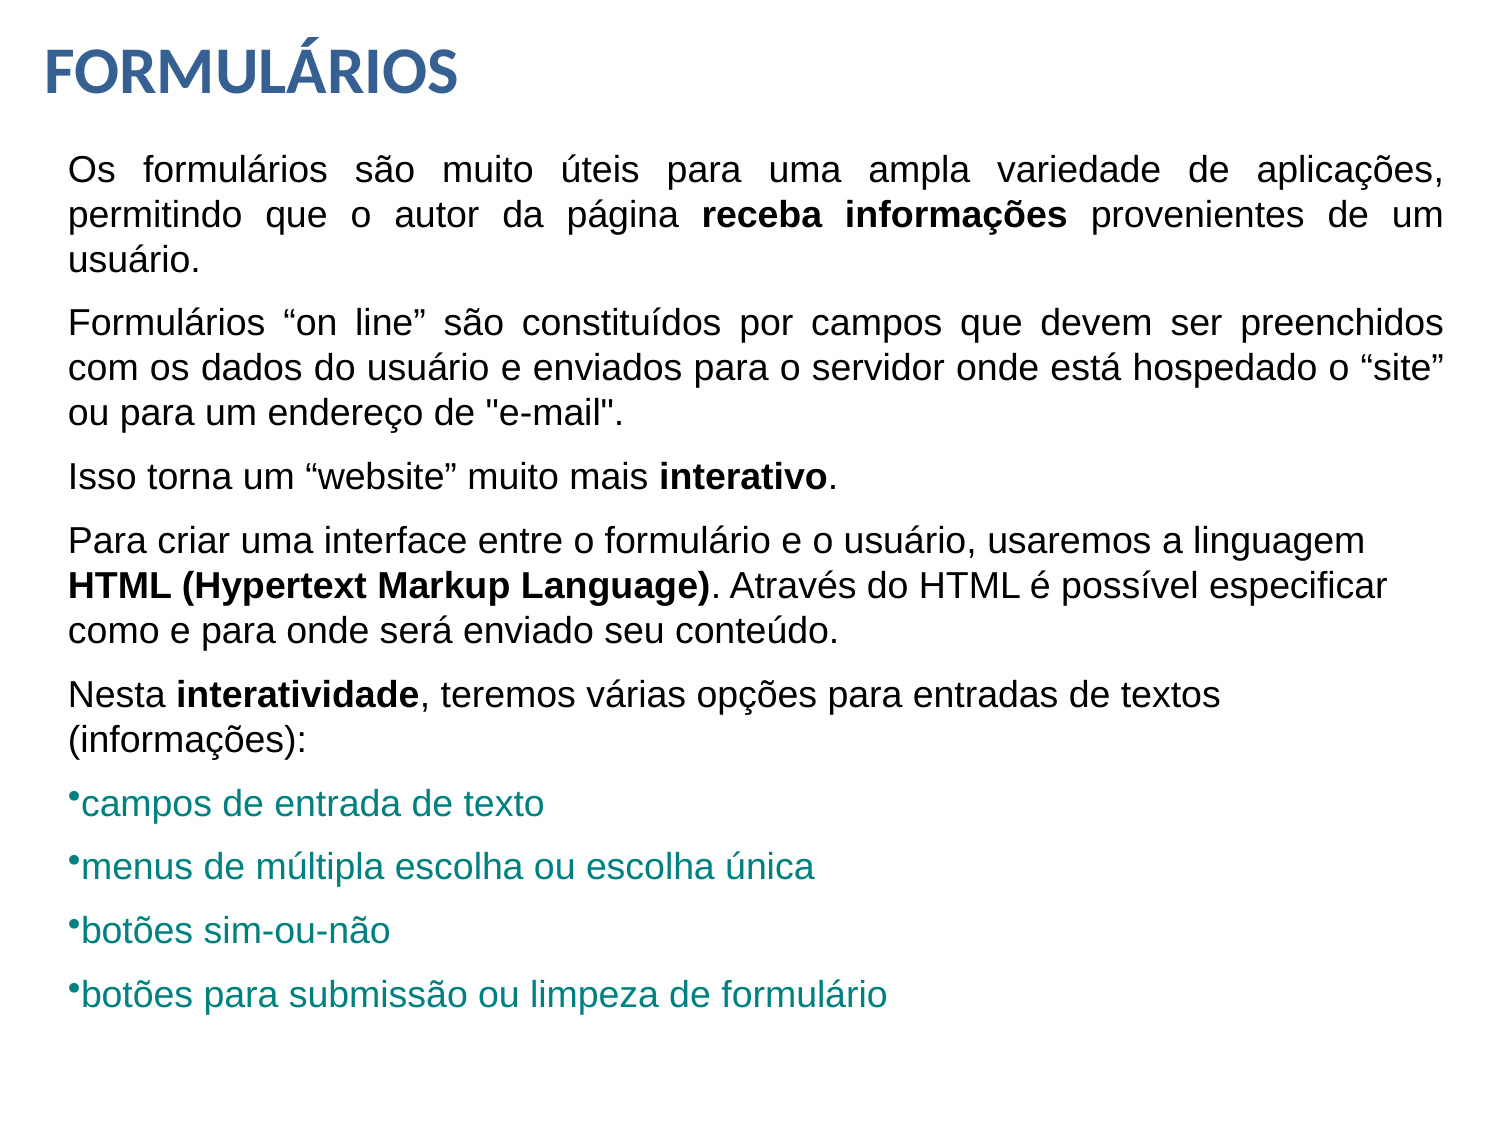

FORMULÁRIOS
Os formulários são muito úteis para uma ampla variedade de aplicações, permitindo que o autor da página receba informações provenientes de um usuário.
Formulários “on line” são constituídos por campos que devem ser preenchidos com os dados do usuário e enviados para o servidor onde está hospedado o “site” ou para um endereço de "e-mail".
Isso torna um “website” muito mais interativo.
Para criar uma interface entre o formulário e o usuário, usaremos a linguagem HTML (Hypertext Markup Language). Através do HTML é possível especificar como e para onde será enviado seu conteúdo.
Nesta interatividade, teremos várias opções para entradas de textos (informações):
campos de entrada de texto
menus de múltipla escolha ou escolha única
botões sim-ou-não
botões para submissão ou limpeza de formulário